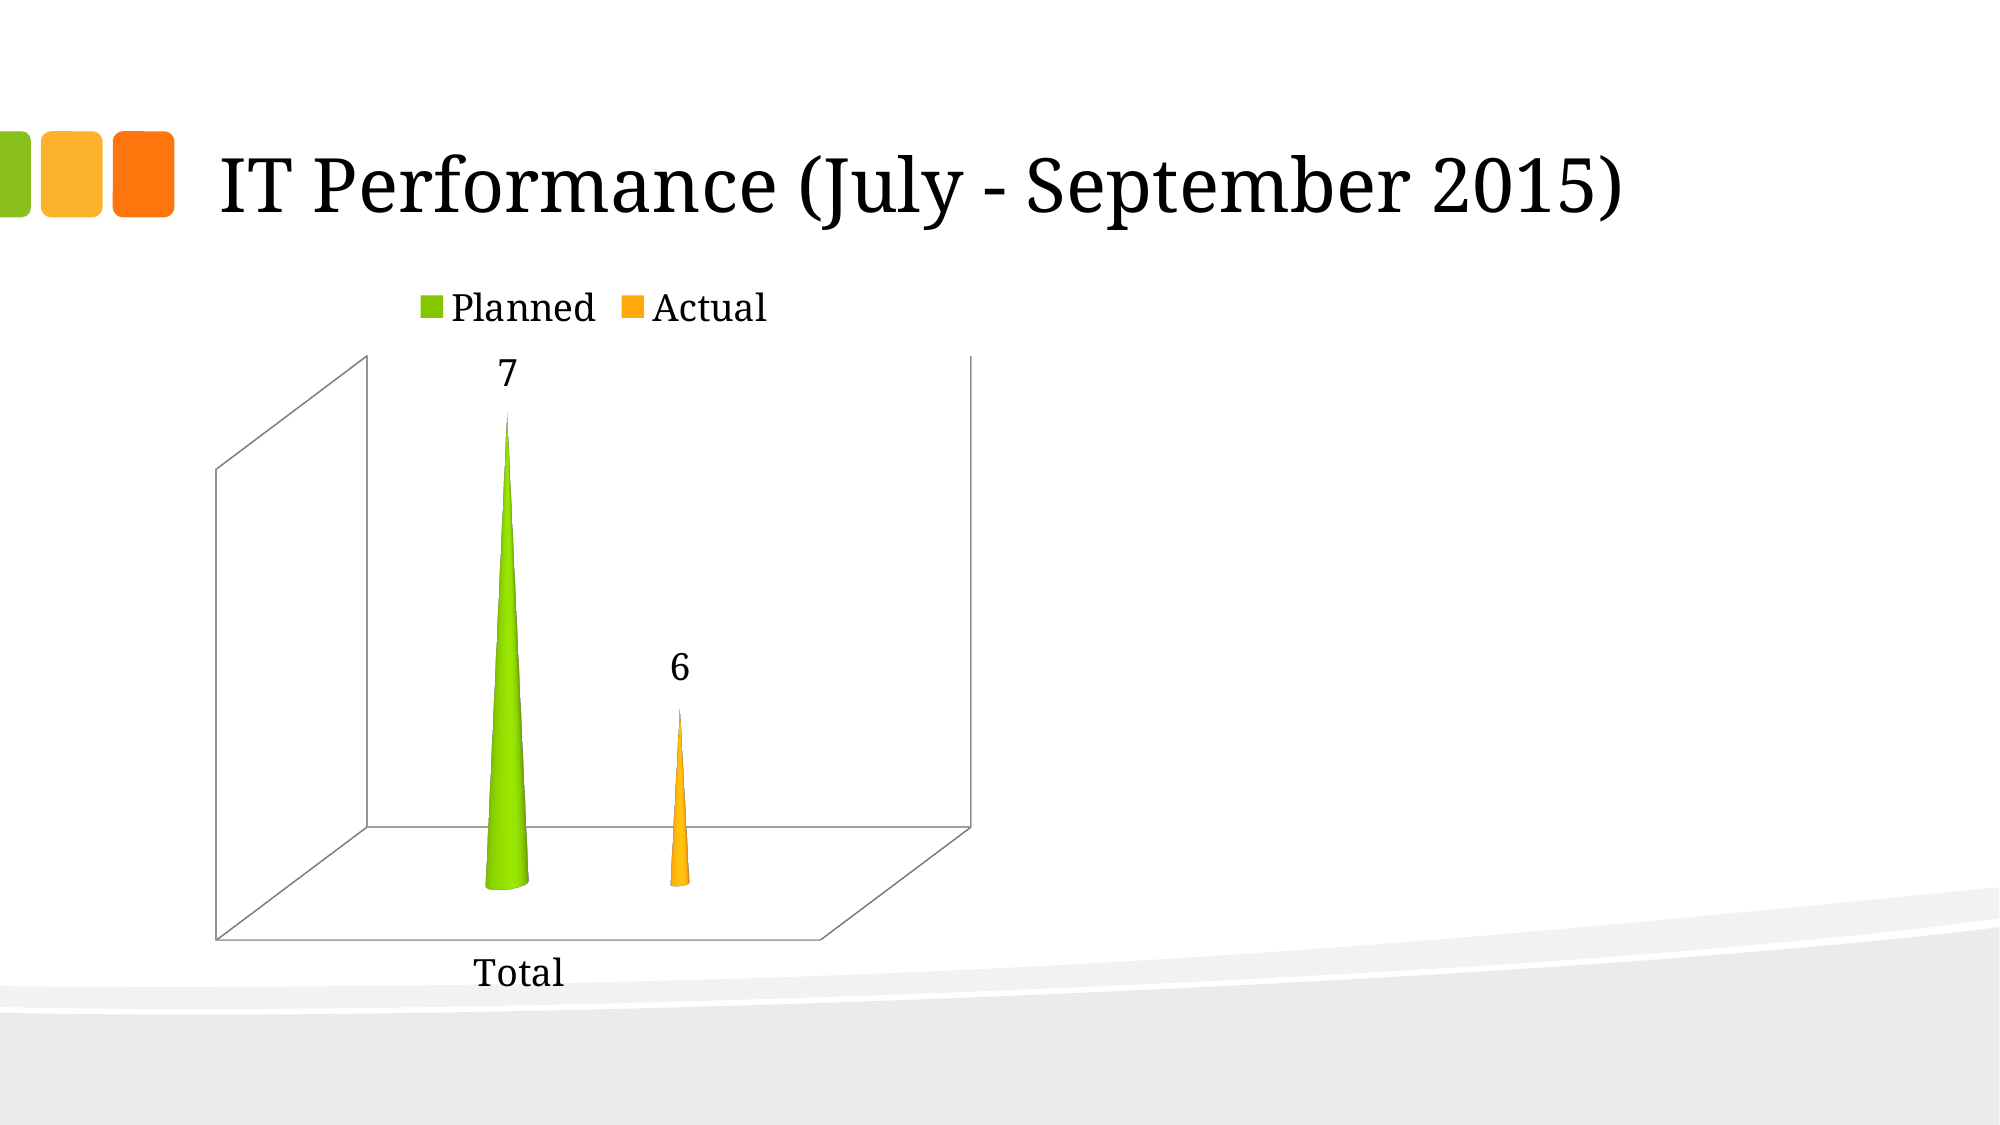

# IT Performance (July - September 2015)

[unsupported chart]